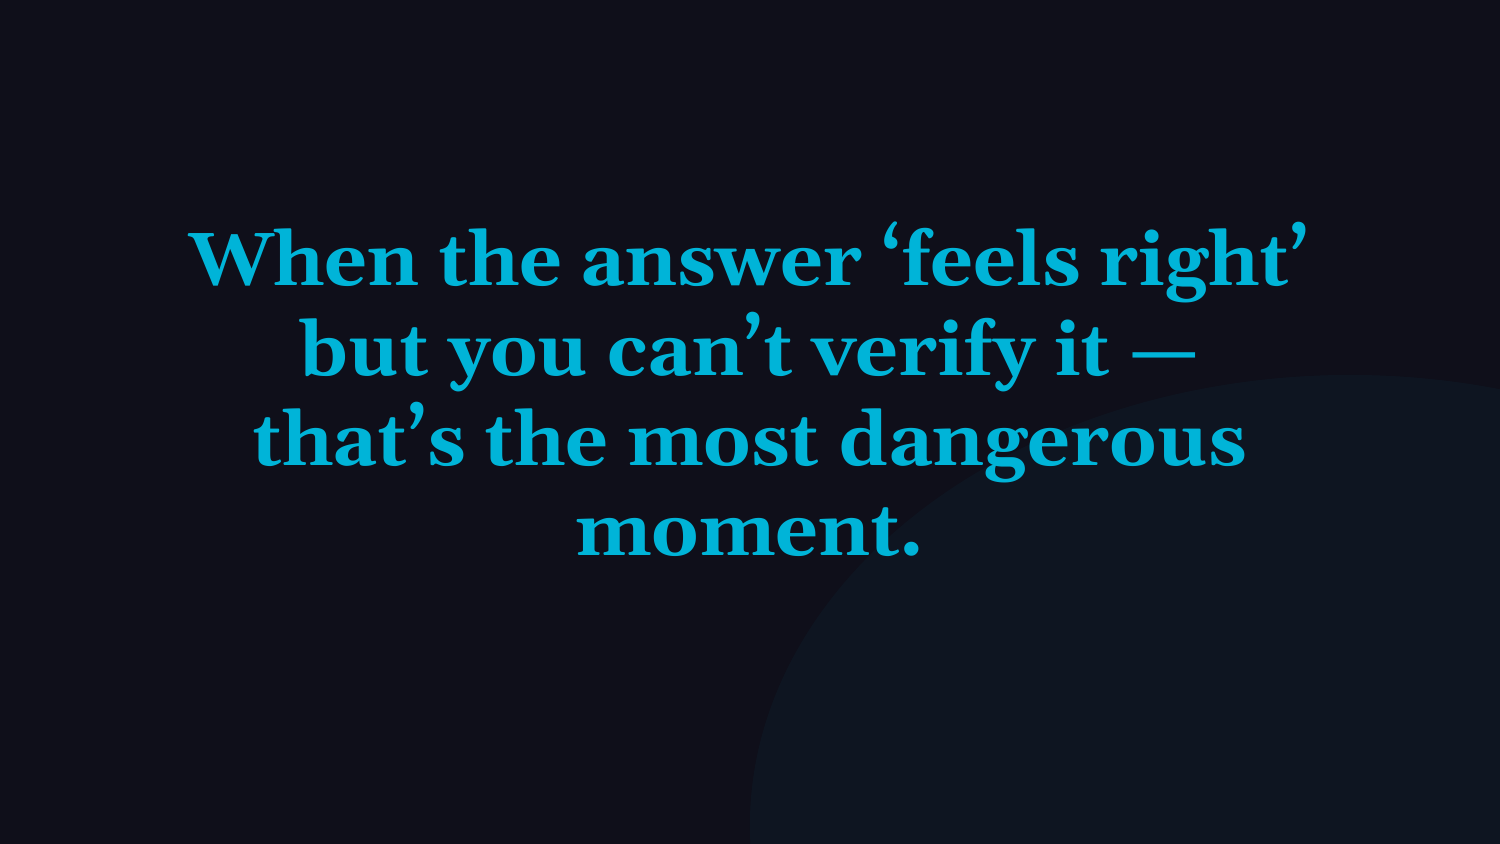

When the answer ‘feels right’
but you can’t verify it —
that’s the most dangerous moment.